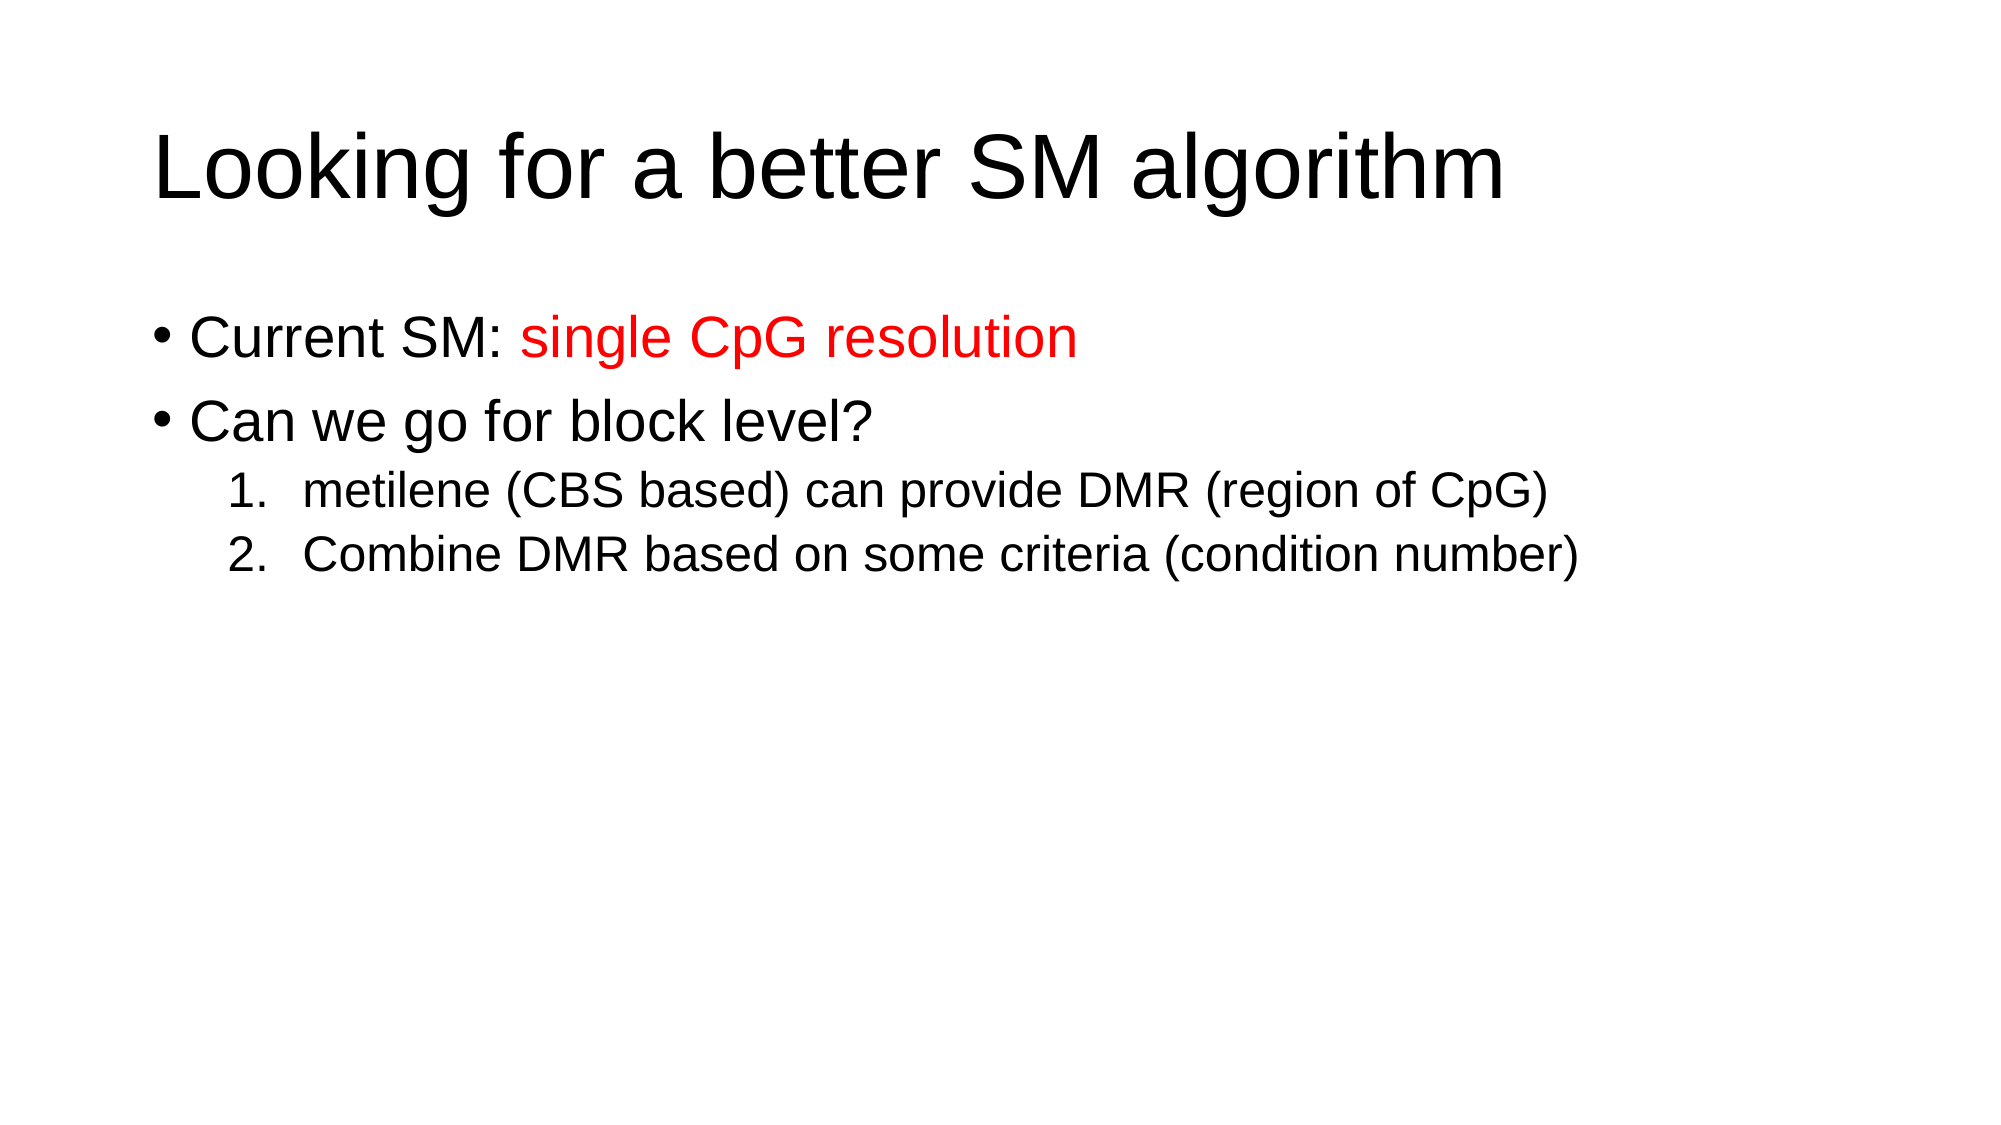

# Looking for a better SM algorithm
Current SM: single CpG resolution
Can we go for block level?
metilene (CBS based) can provide DMR (region of CpG)
Combine DMR based on some criteria (condition number)